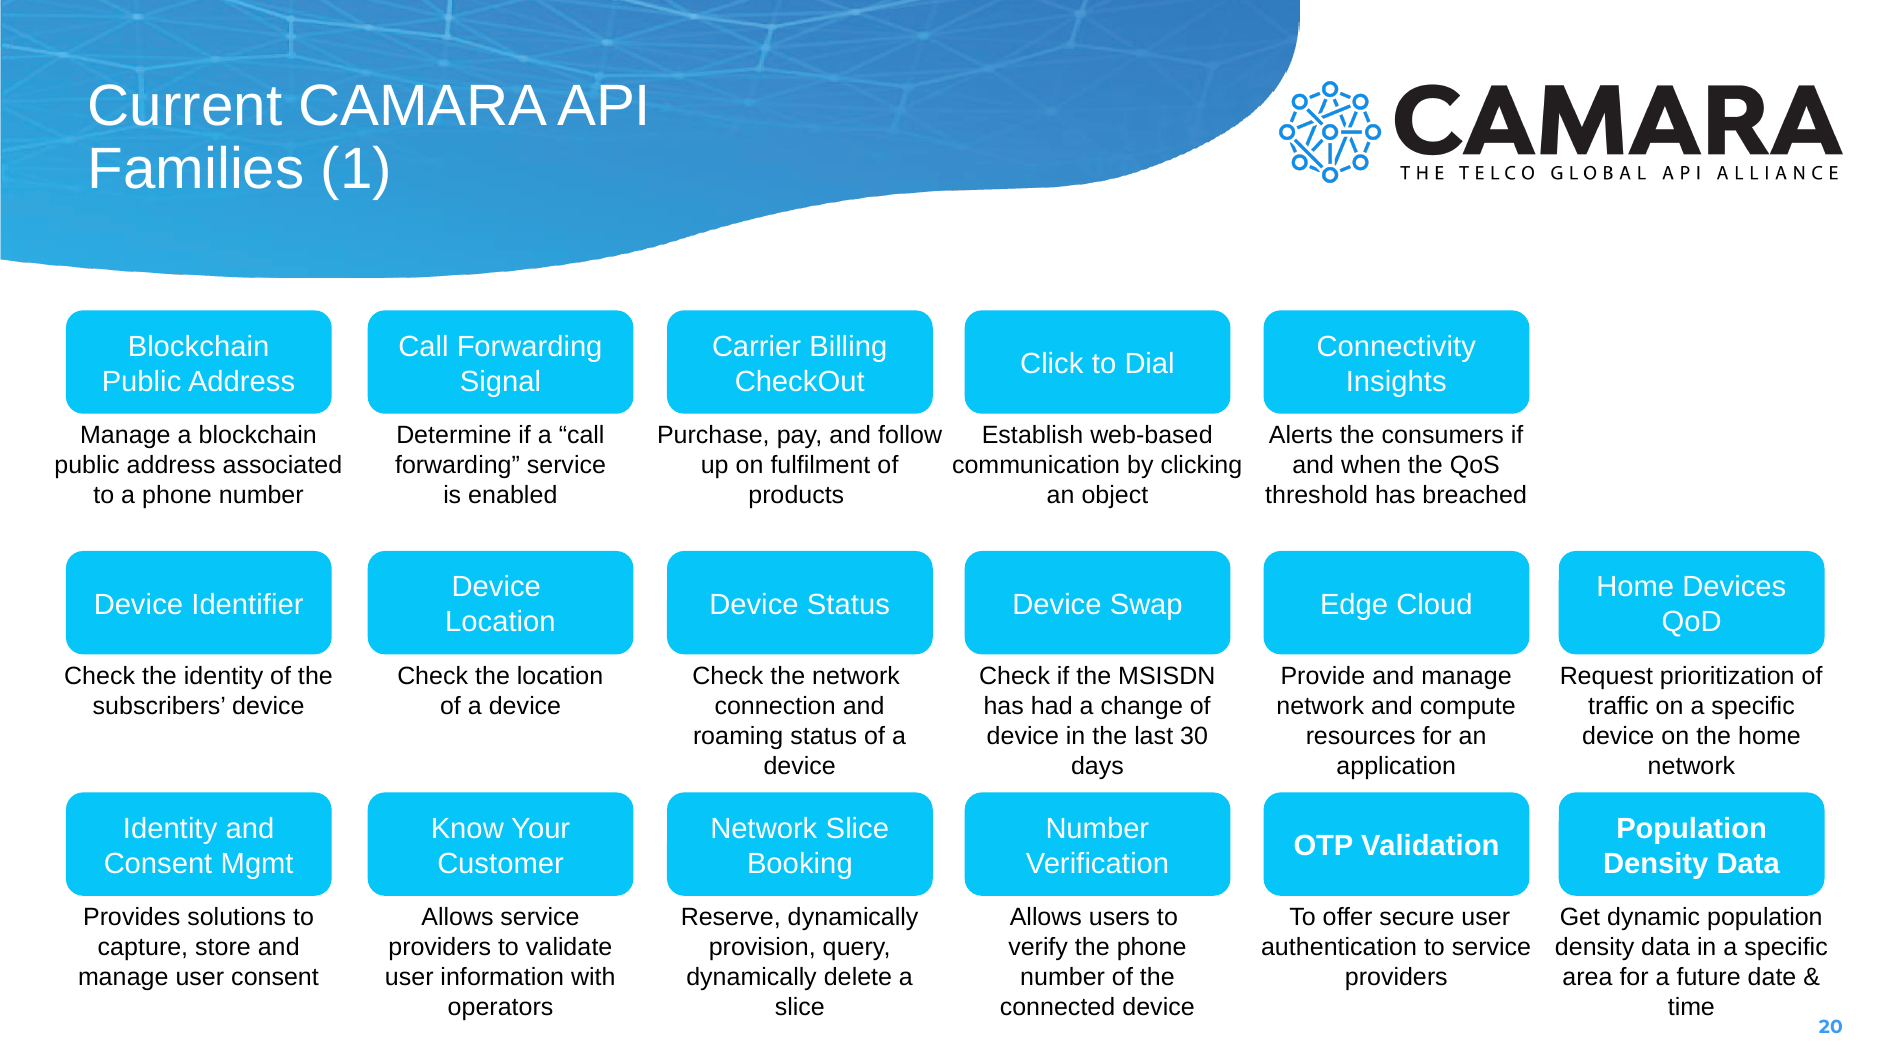

# Current CAMARA API Families (1)

Anonymised Subscriber ID
Blockchain Public Address
Identify a client device trying to access network services
Manage a blockchain public address associated to a phone number
Device Identifier
Check the identity of the subscribers’ device
Identity and Consent Mgmt
Provides solutions to capture, store and manage user consent
Call Forwarding Signal
Determine if a “call forwarding” service is enabled
Device
Location
Check the location of a device
Know Your Customer
Allows service providers to validate user information with operators
Carrier Billing
CheckOut
Purchase, pay, and follow up on fulfilment of products
Device Status
Check the network  connection and roaming status of a device
Network Slice Booking
Reserve, dynamically provision, query, dynamically delete a slice
Click to Dial
Establish web-based communication by clicking an object
Device Swap
Check if the MSISDN has had a change of device in the last 30 days
Number Verification
Allows users to
verify the phone number of the connected device
Connectivity Insights
Alerts the consumers if and when the QoS threshold has breached
Edge Cloud
Provide and manage network and compute resources for an application
OTP Validation
 To offer secure user authentication to service providers
Home Devices QoD
Request prioritization of traffic on a specific device on the home network
Population Density Data
Get dynamic population density data in a specific area for a future date & time